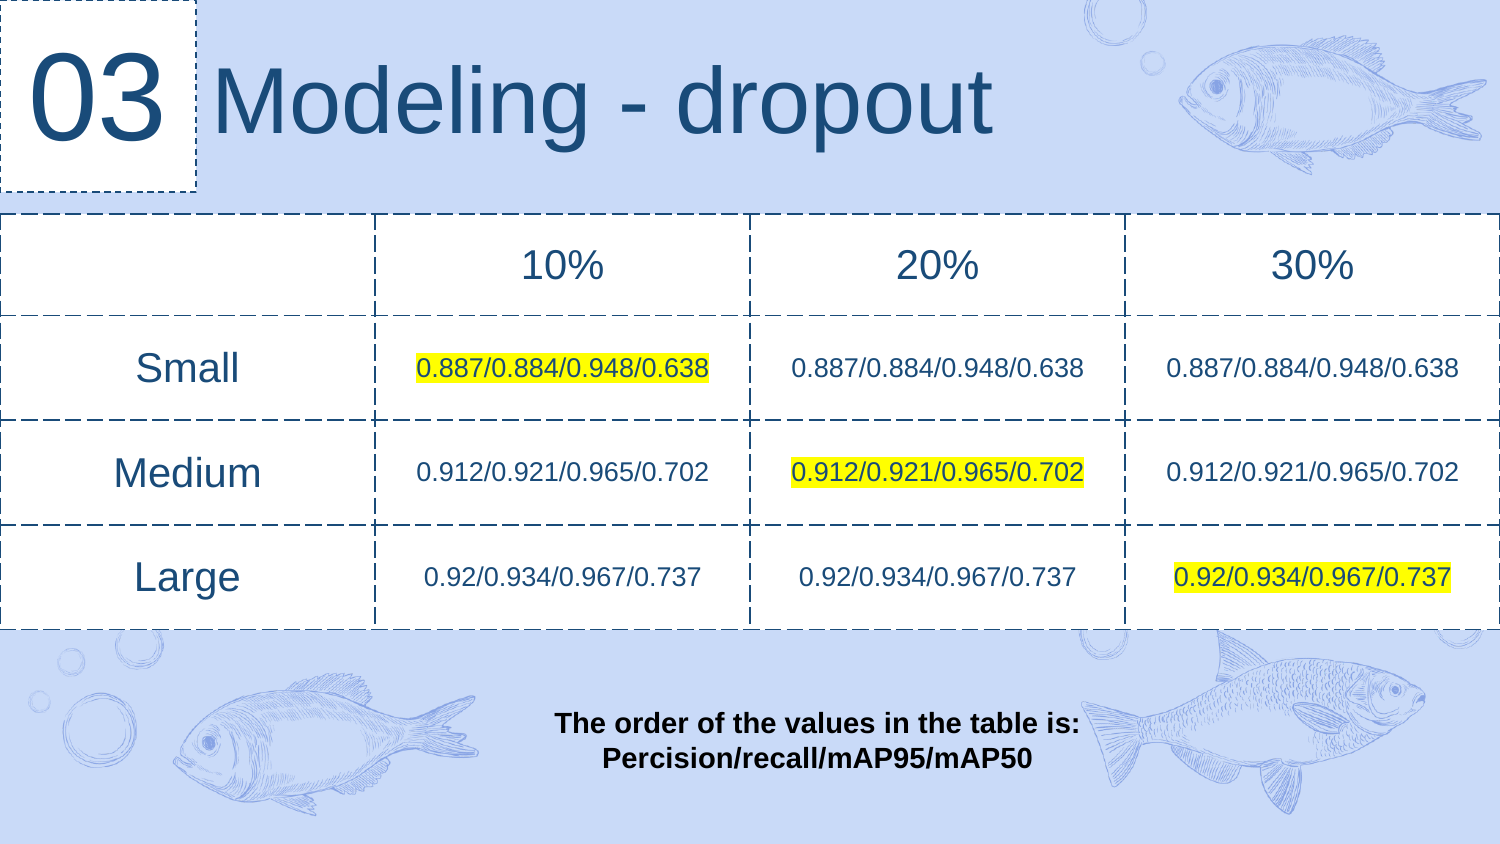

# Modeling - dropout
03
|  | 10% | 20% | 30% |
| --- | --- | --- | --- |
| Small | 0.887/0.884/0.948/0.638 | 0.887/0.884/0.948/0.638 | 0.887/0.884/0.948/0.638 |
| Medium | 0.912/0.921/0.965/0.702 | 0.912/0.921/0.965/0.702 | 0.912/0.921/0.965/0.702 |
| Large | 0.92/0.934/0.967/0.737 | 0.92/0.934/0.967/0.737 | 0.92/0.934/0.967/0.737 |
The order of the values in the table is: Percision/recall/mAP95/mAP50